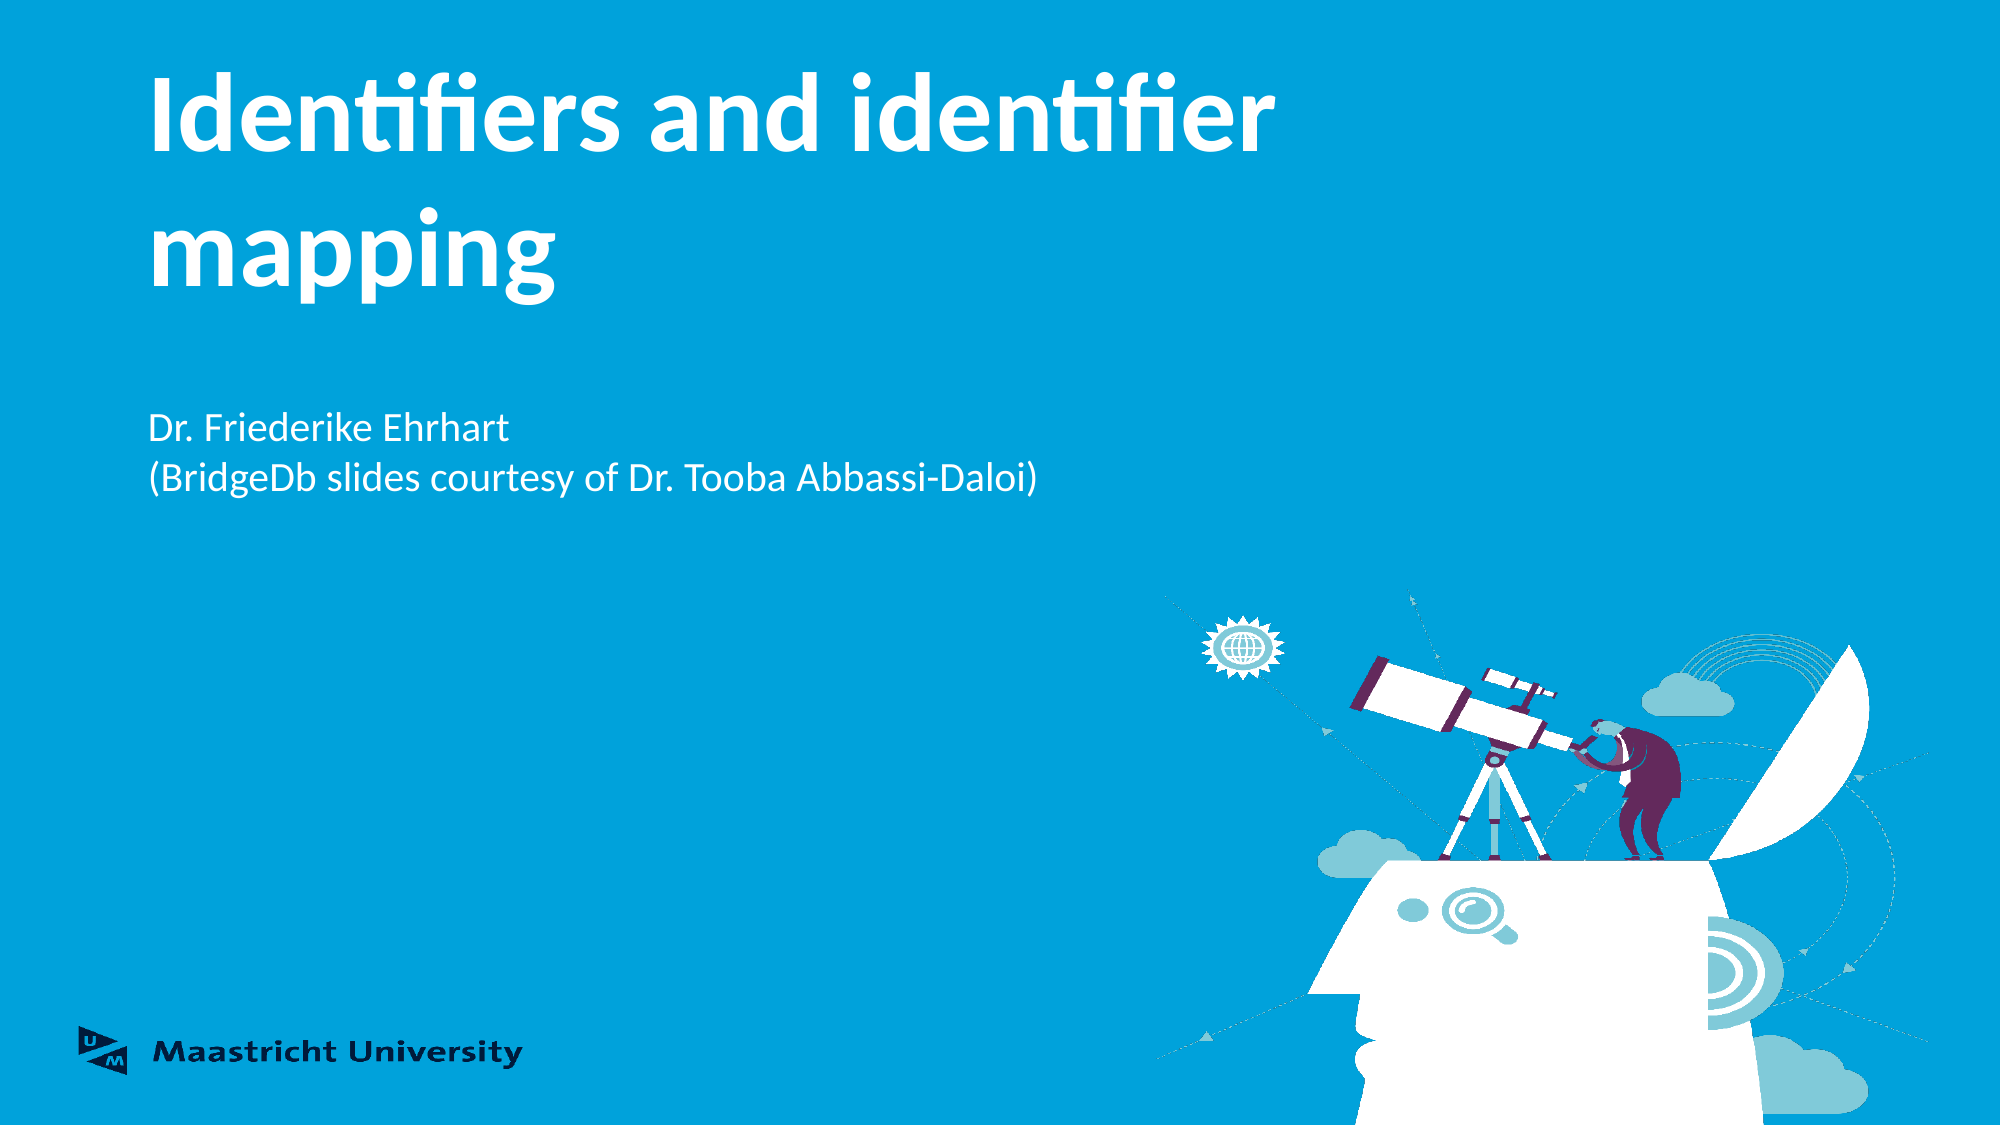

# Identifiers and identifier mapping
Dr. Friederike Ehrhart
(BridgeDb slides courtesy of Dr. Tooba Abbassi-Daloi)